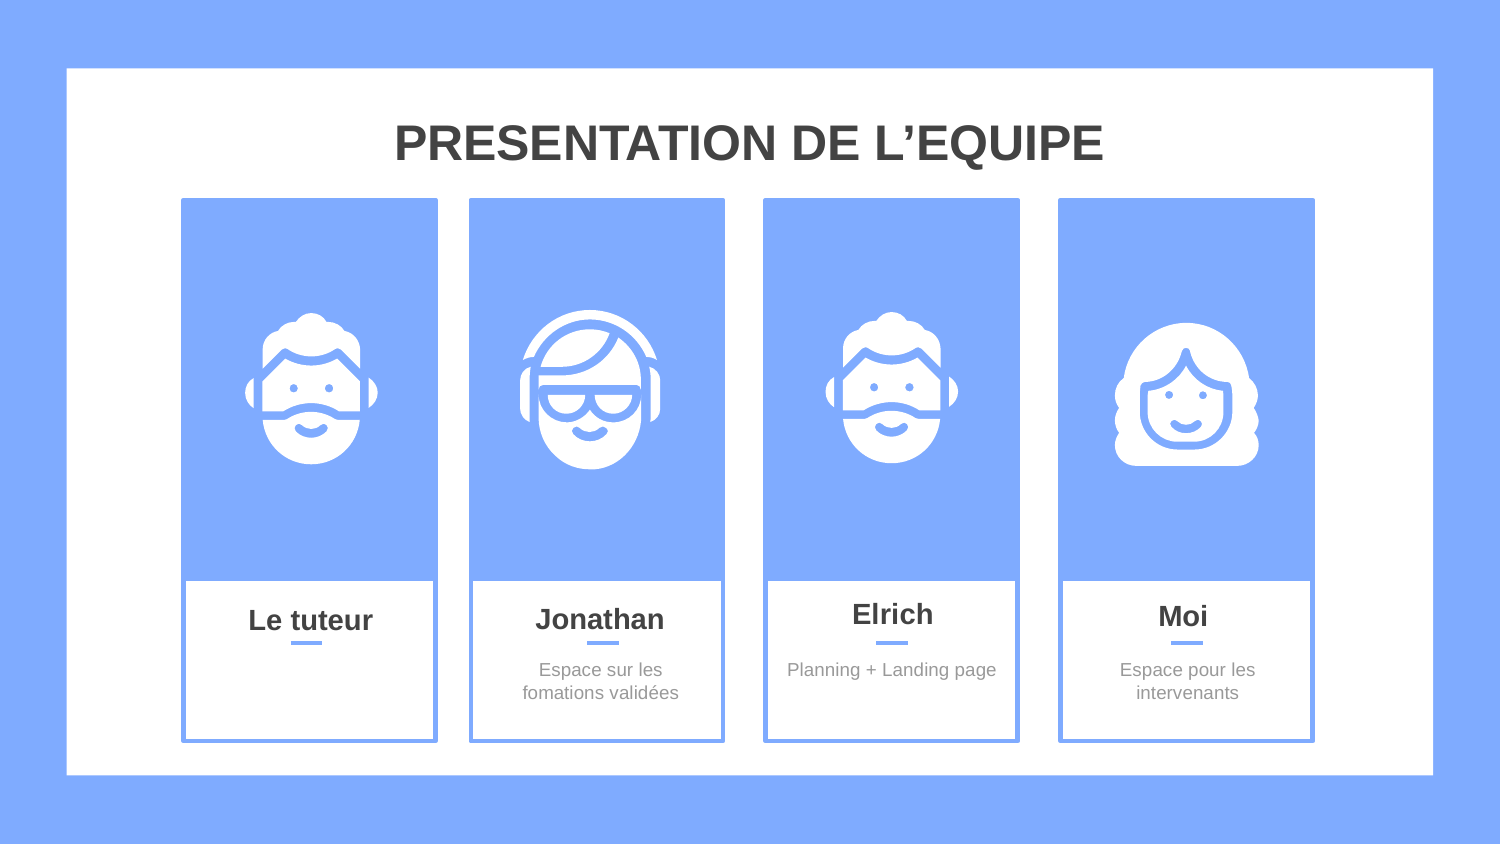

# PRESENTATION DE L’EQUIPE

Elrich
Moi
Jonathan
Le tuteur
Espace sur les fomations validées
Planning + Landing page
Espace pour les intervenants